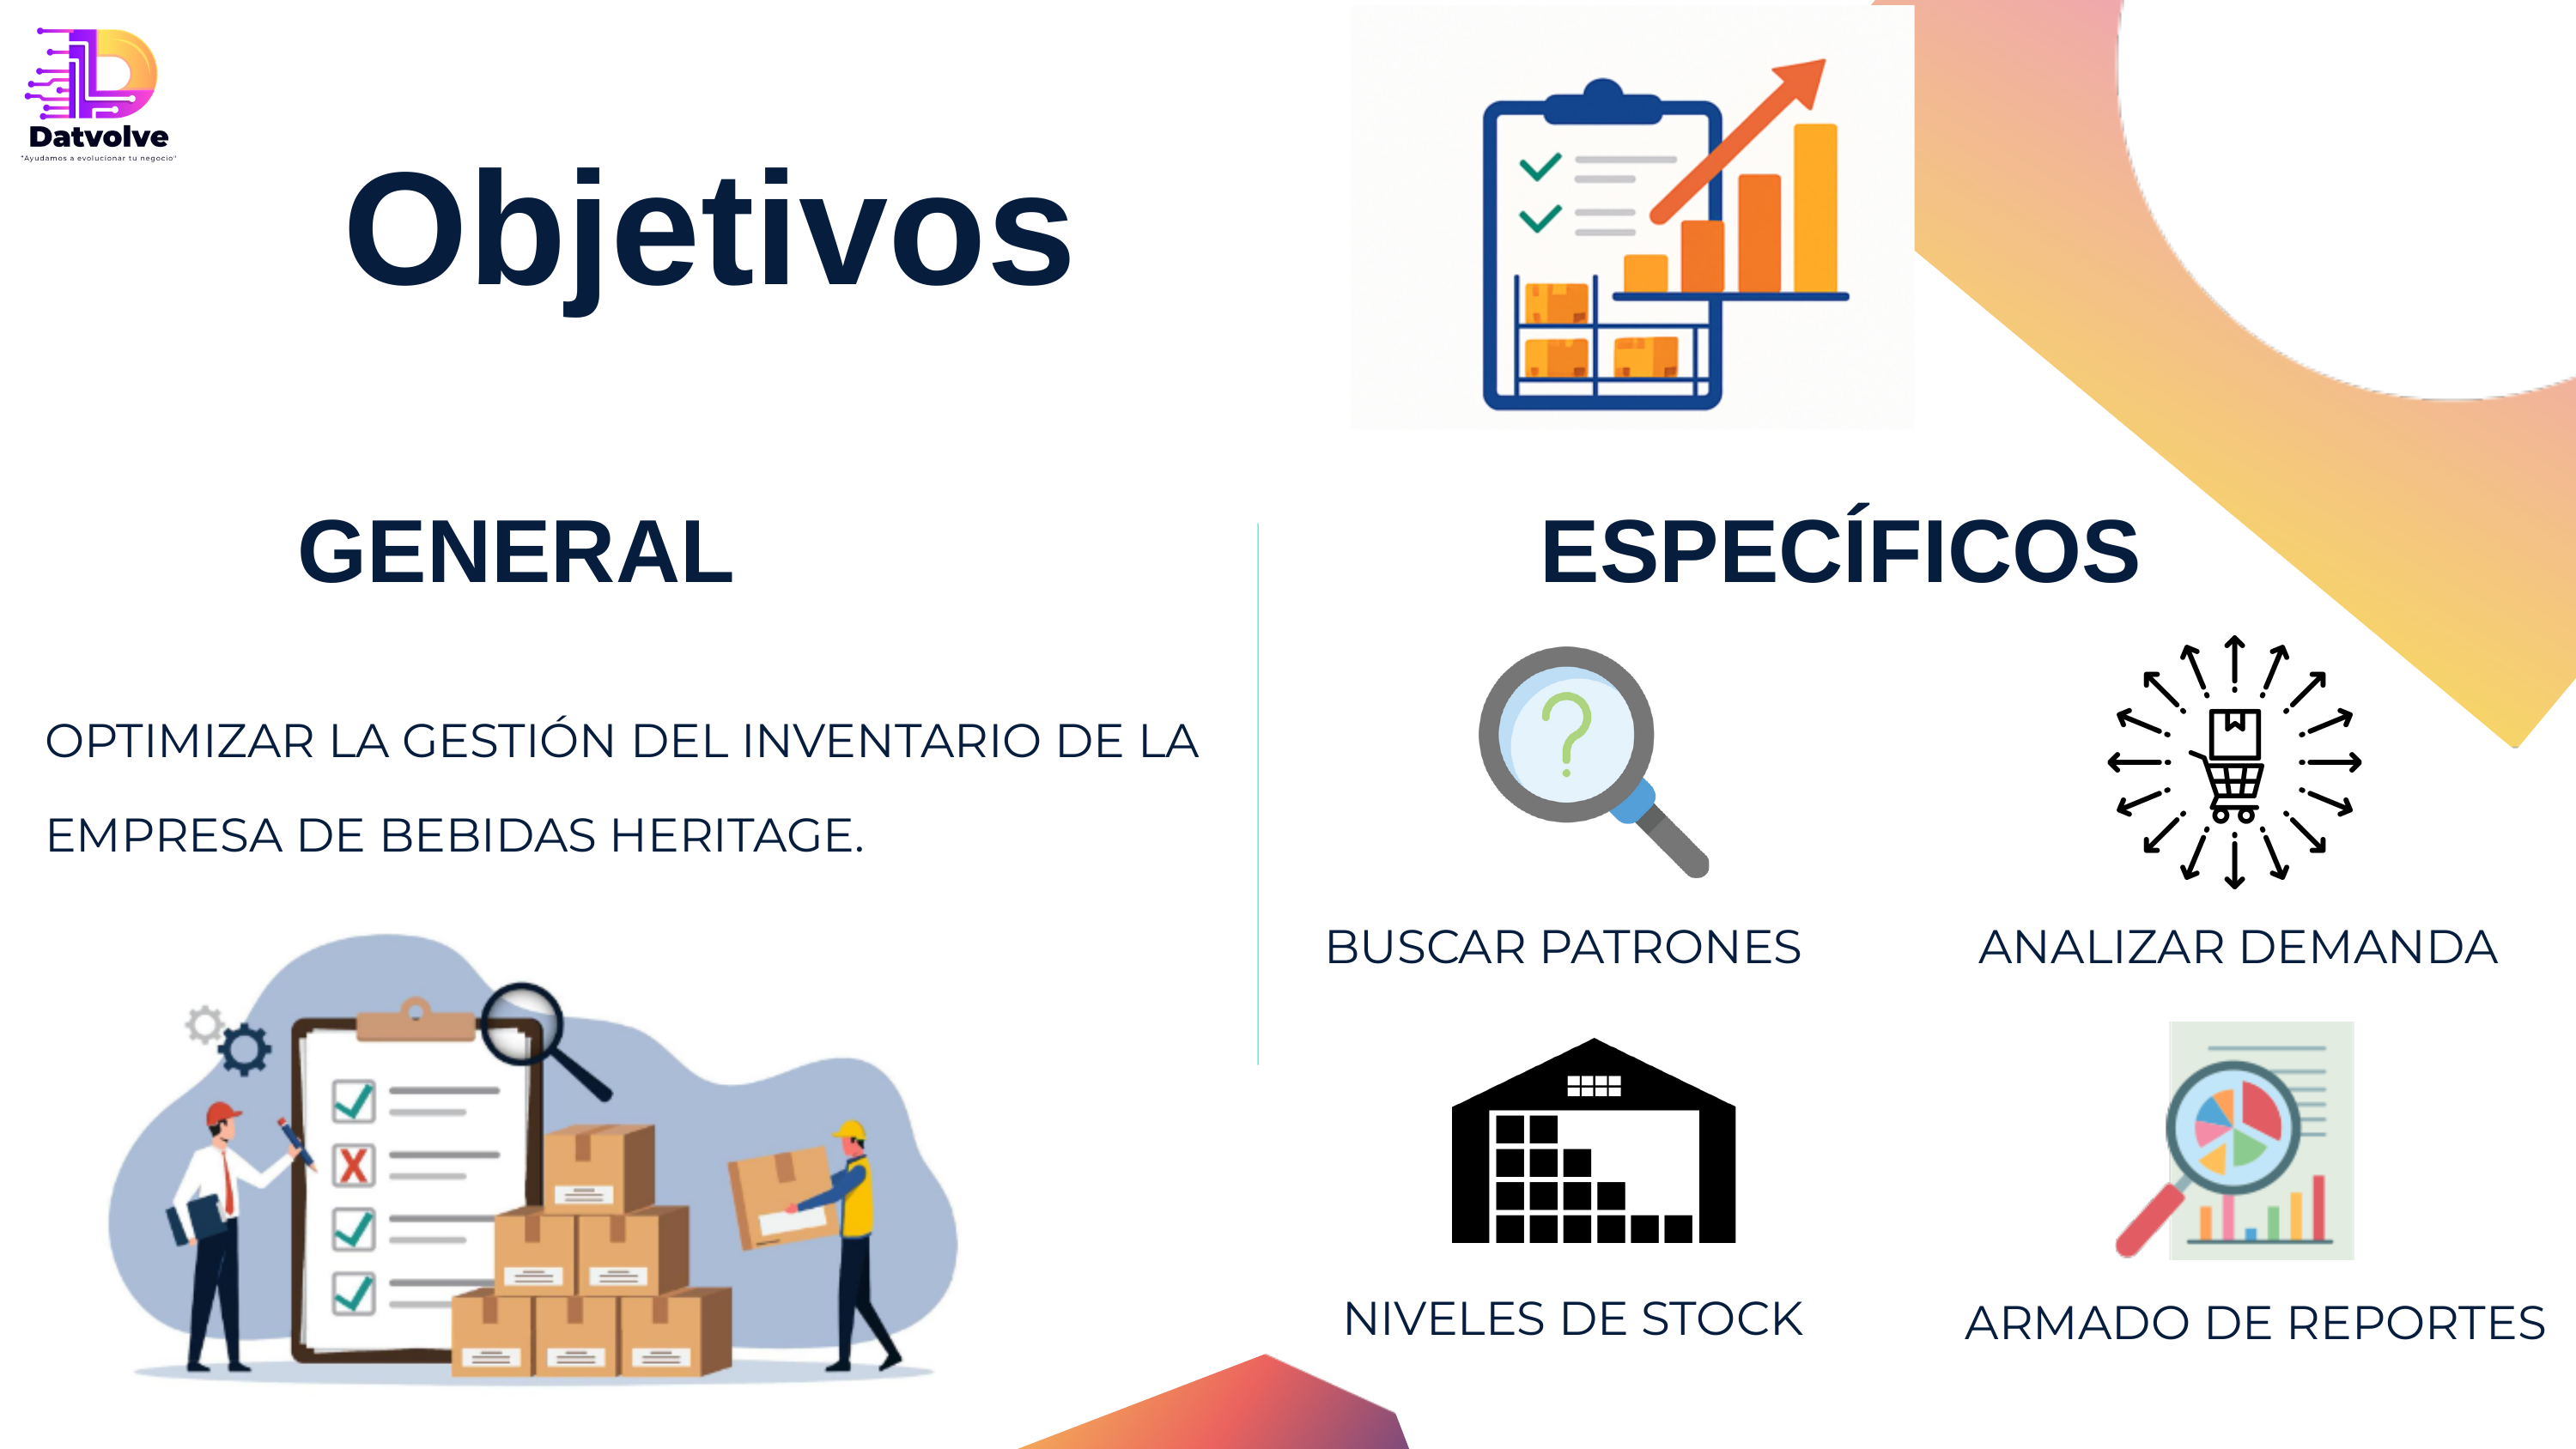

Objetivos
GENERAL
ESPECÍFICOS

OPTIMIZAR LA GESTIÓN DEL INVENTARIO DE LA EMPRESA DE BEBIDAS HERITAGE.

BUSCAR PATRONES
ANALIZAR DEMANDA

NIVELES DE STOCK
ARMADO DE REPORTES